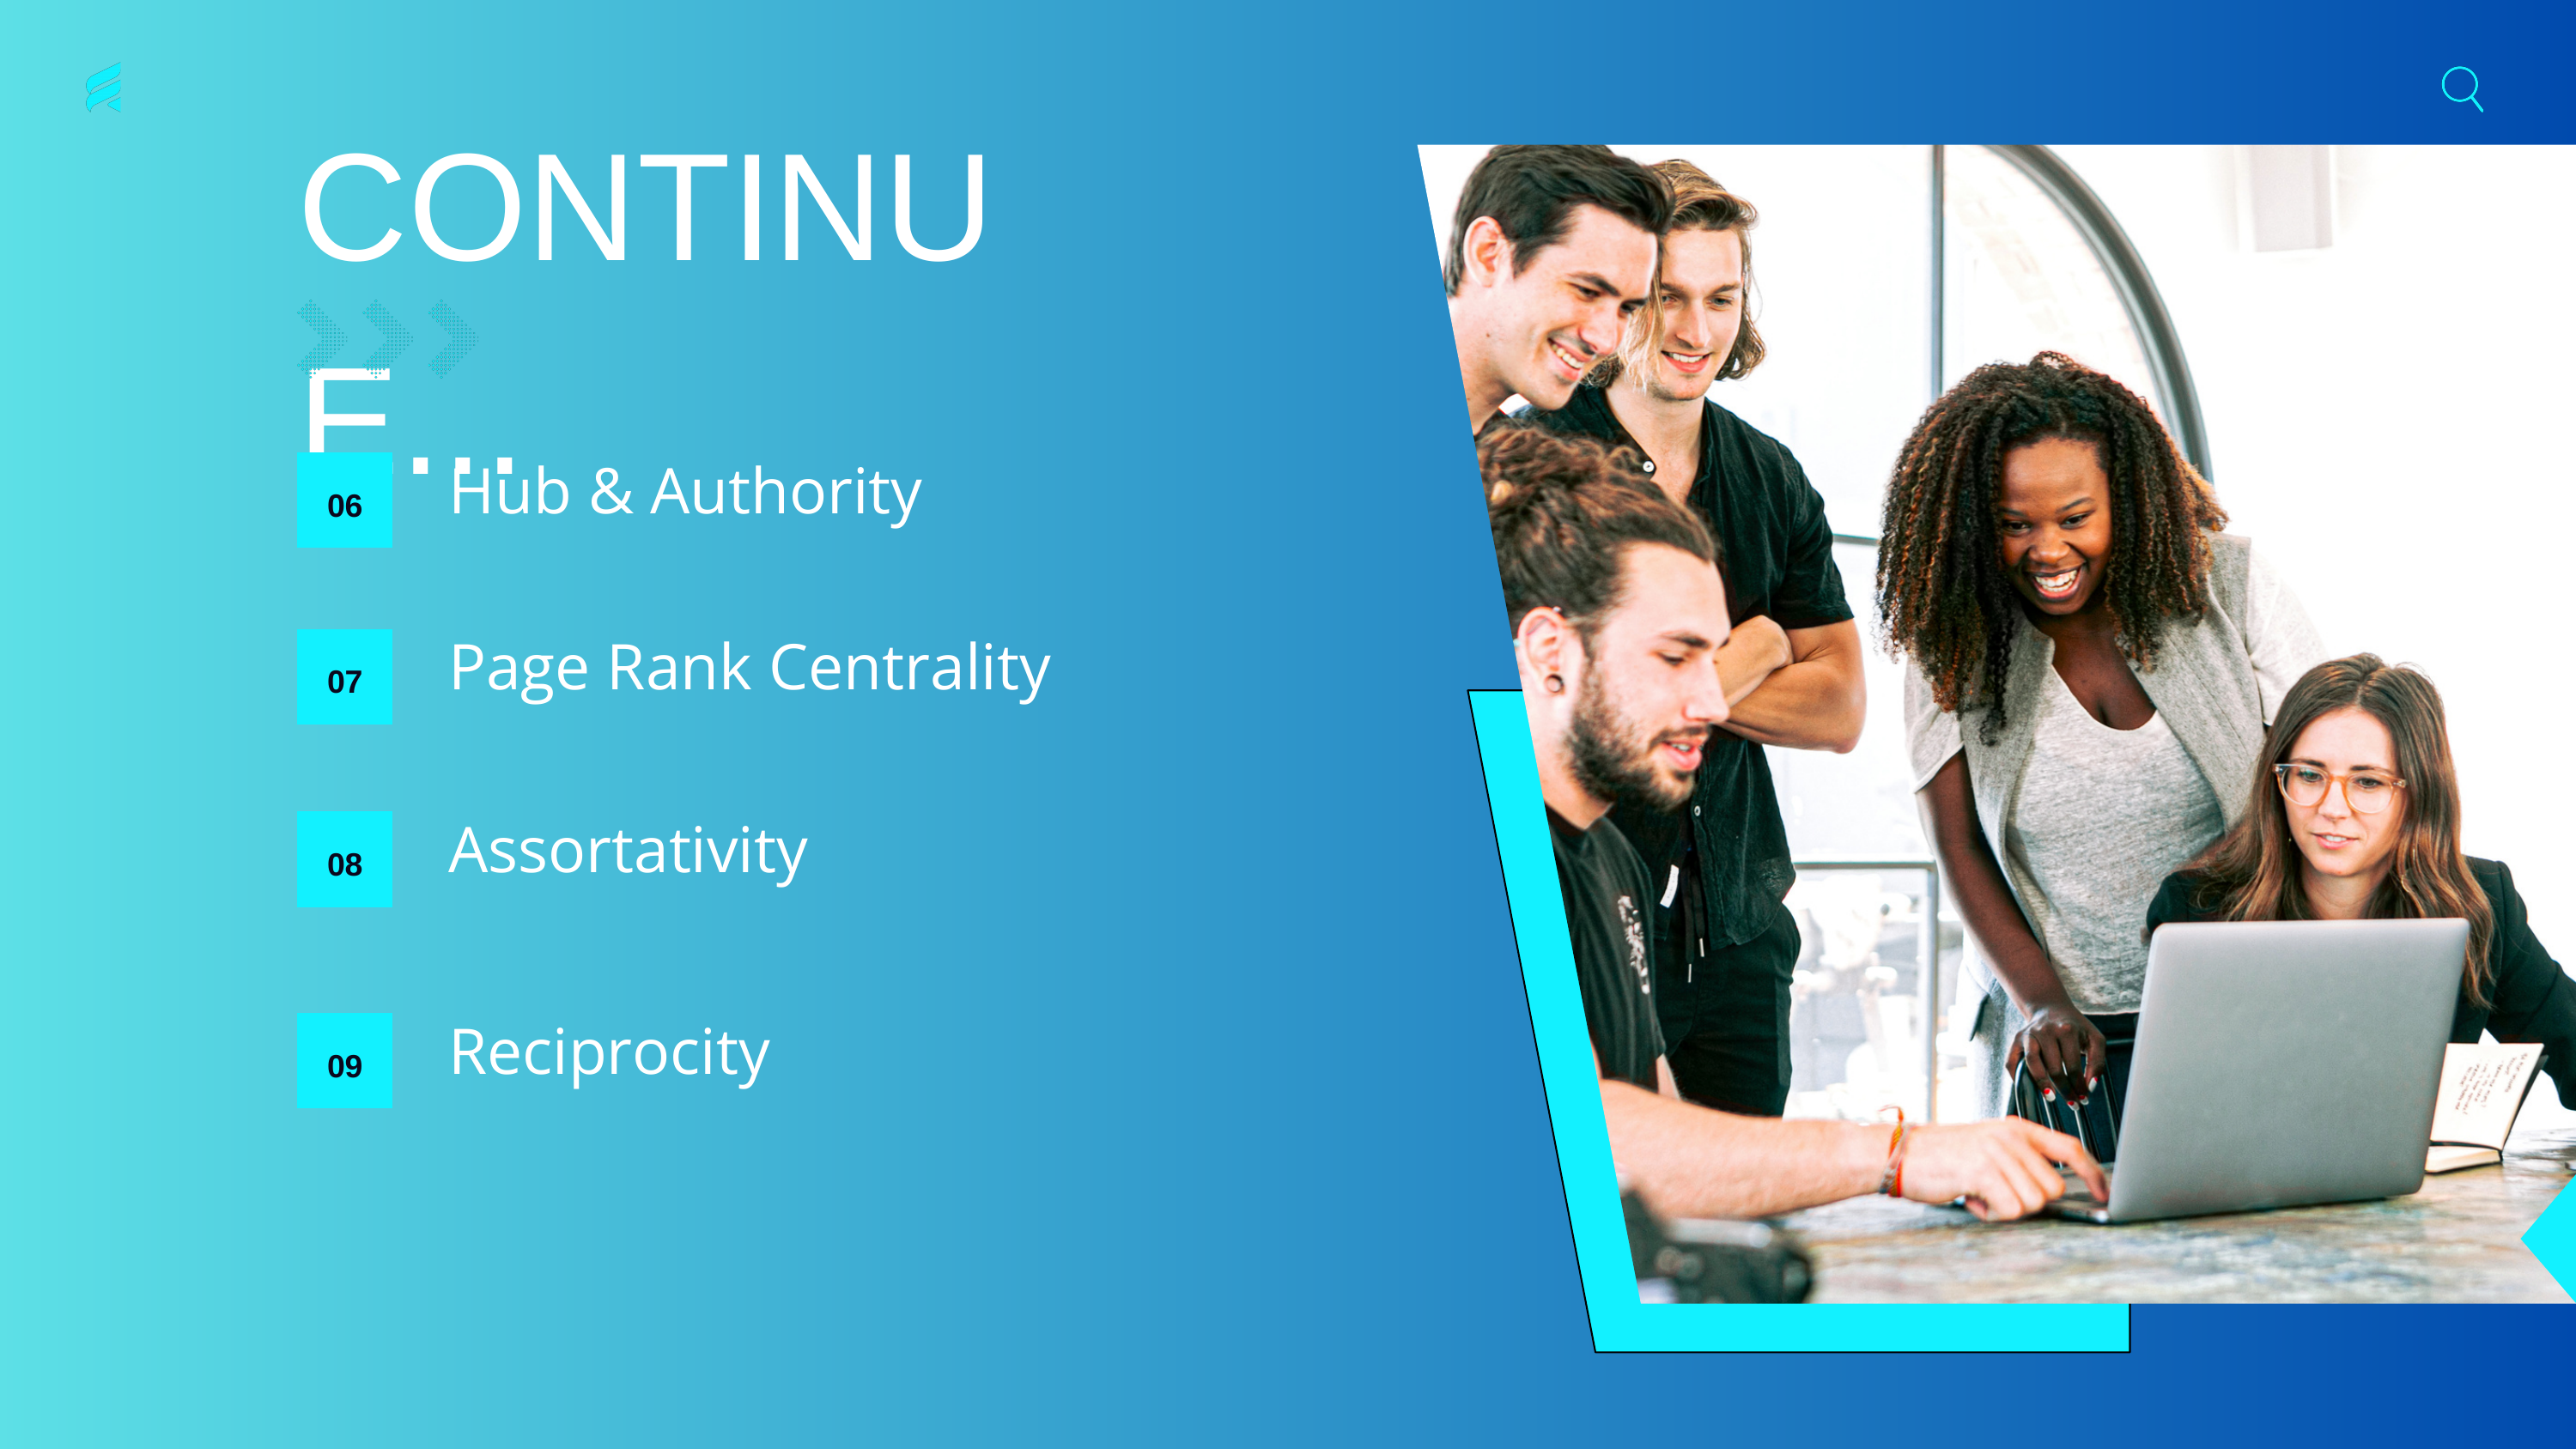

CONTINUE...

Hub & Authority

06
Page Rank Centrality

07

Assortativity

08
Reciprocity

09